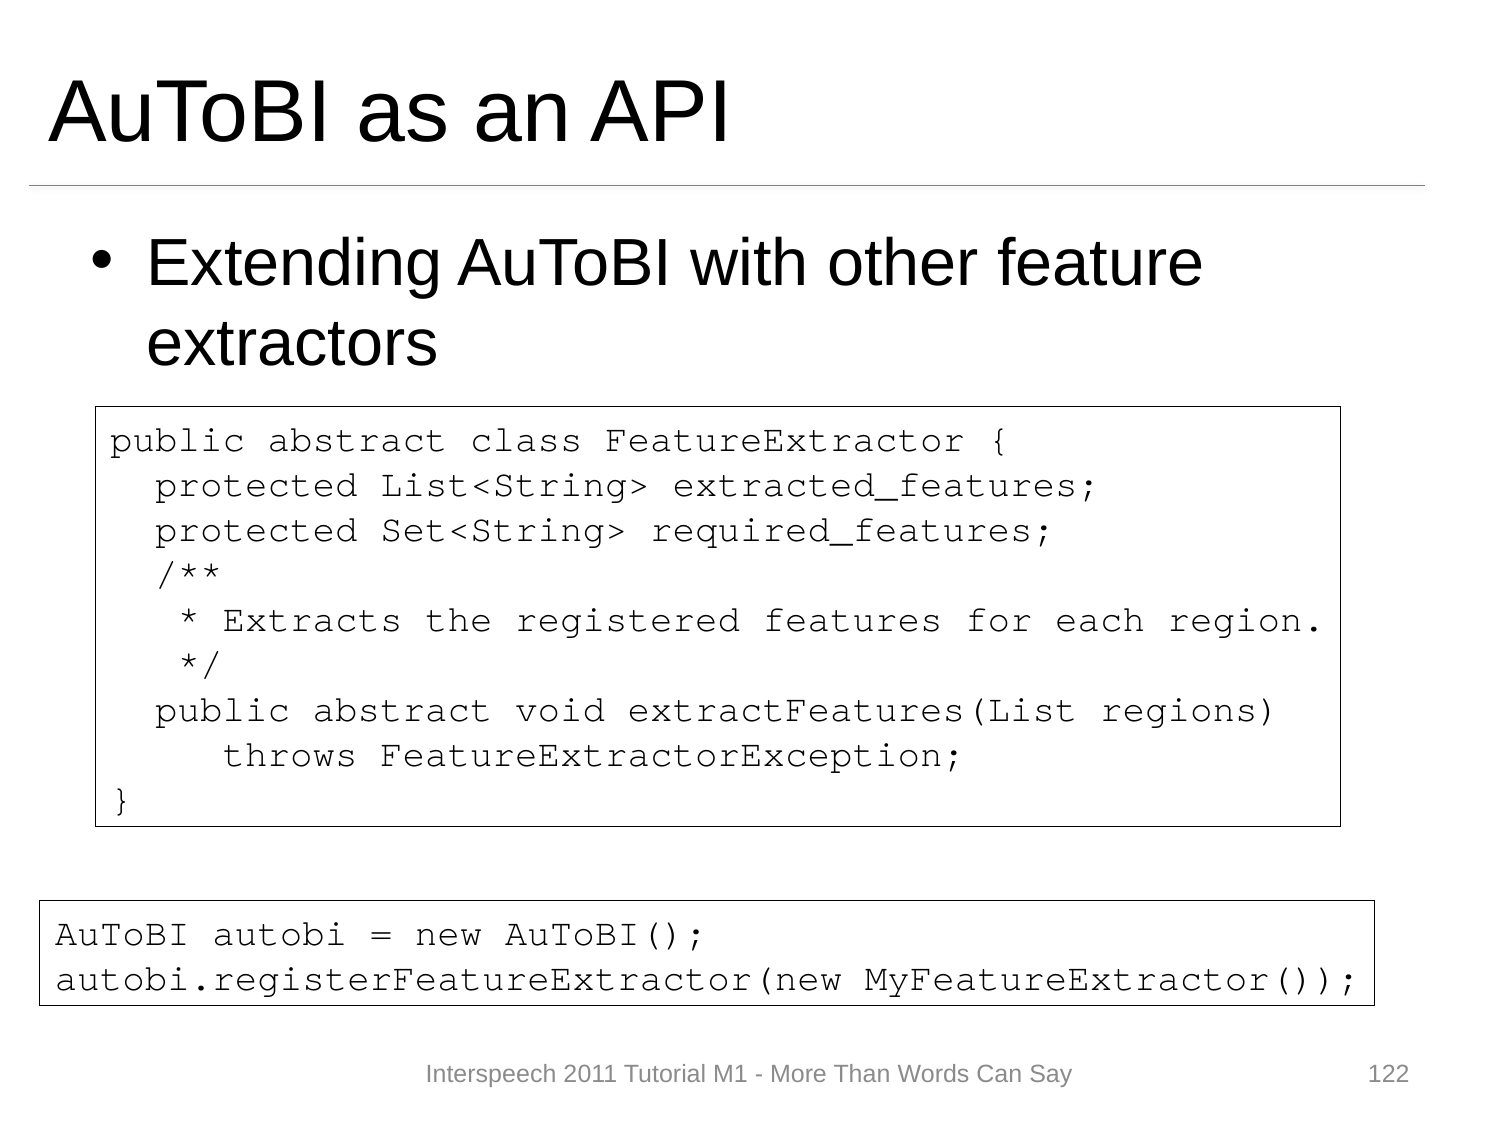

# AuToBI as an API
Extending AuToBI with other feature extractors

public abstract class FeatureExtractor {
  protected List<String> extracted_features;
  protected Set<String> required_features;
  /**
   * Extracts the registered features for each region.
   */
  public abstract void extractFeatures(List regions)
     throws FeatureExtractorException;
}
AuToBI autobi = new AuToBI();
autobi.registerFeatureExtractor(new MyFeatureExtractor());
Interspeech 2011 Tutorial M1 - More Than Words Can Say
122